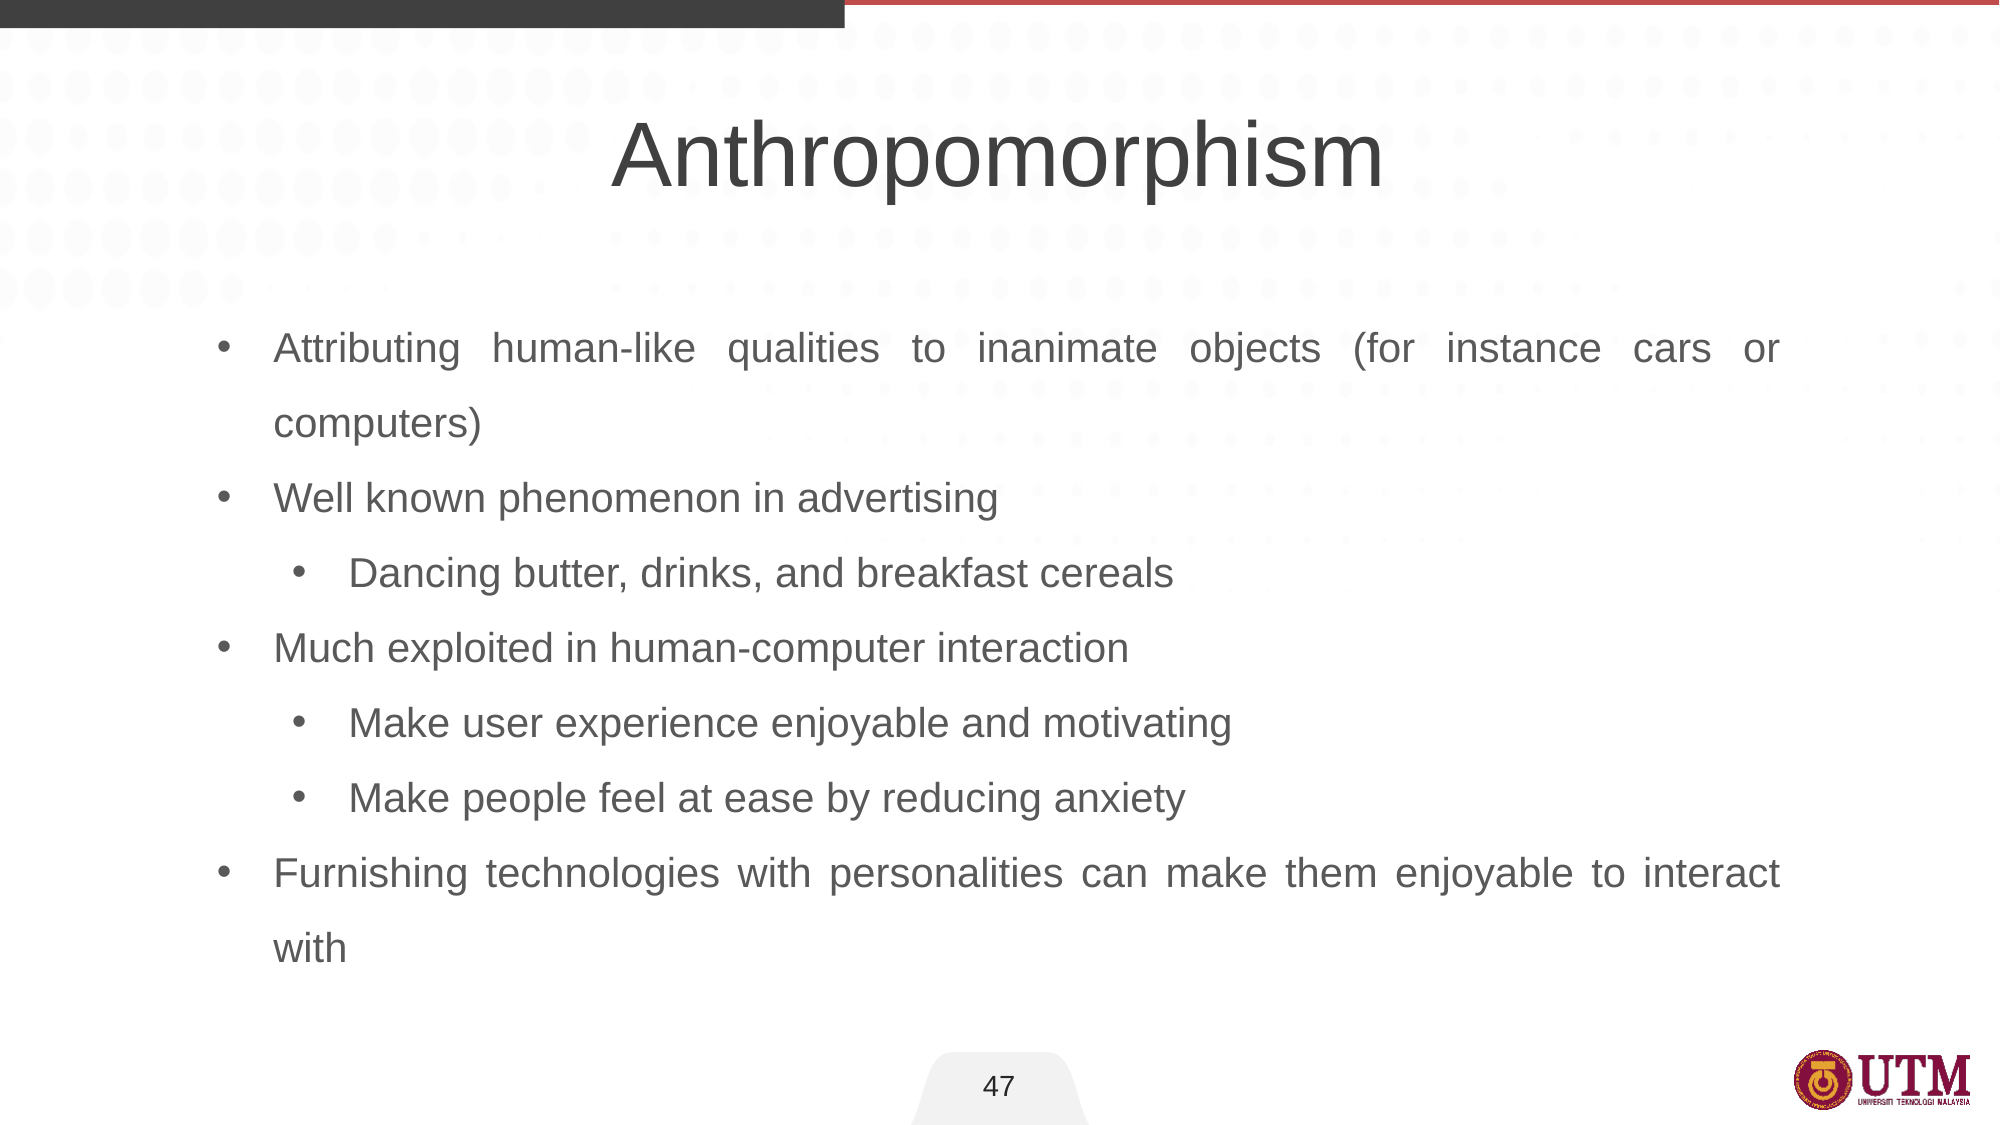

Anthropomorphism
Attributing human-like qualities to inanimate objects (for instance cars or computers)
Well known phenomenon in advertising
Dancing butter, drinks, and breakfast cereals
Much exploited in human-computer interaction
Make user experience enjoyable and motivating
Make people feel at ease by reducing anxiety
Furnishing technologies with personalities can make them enjoyable to interact with
47